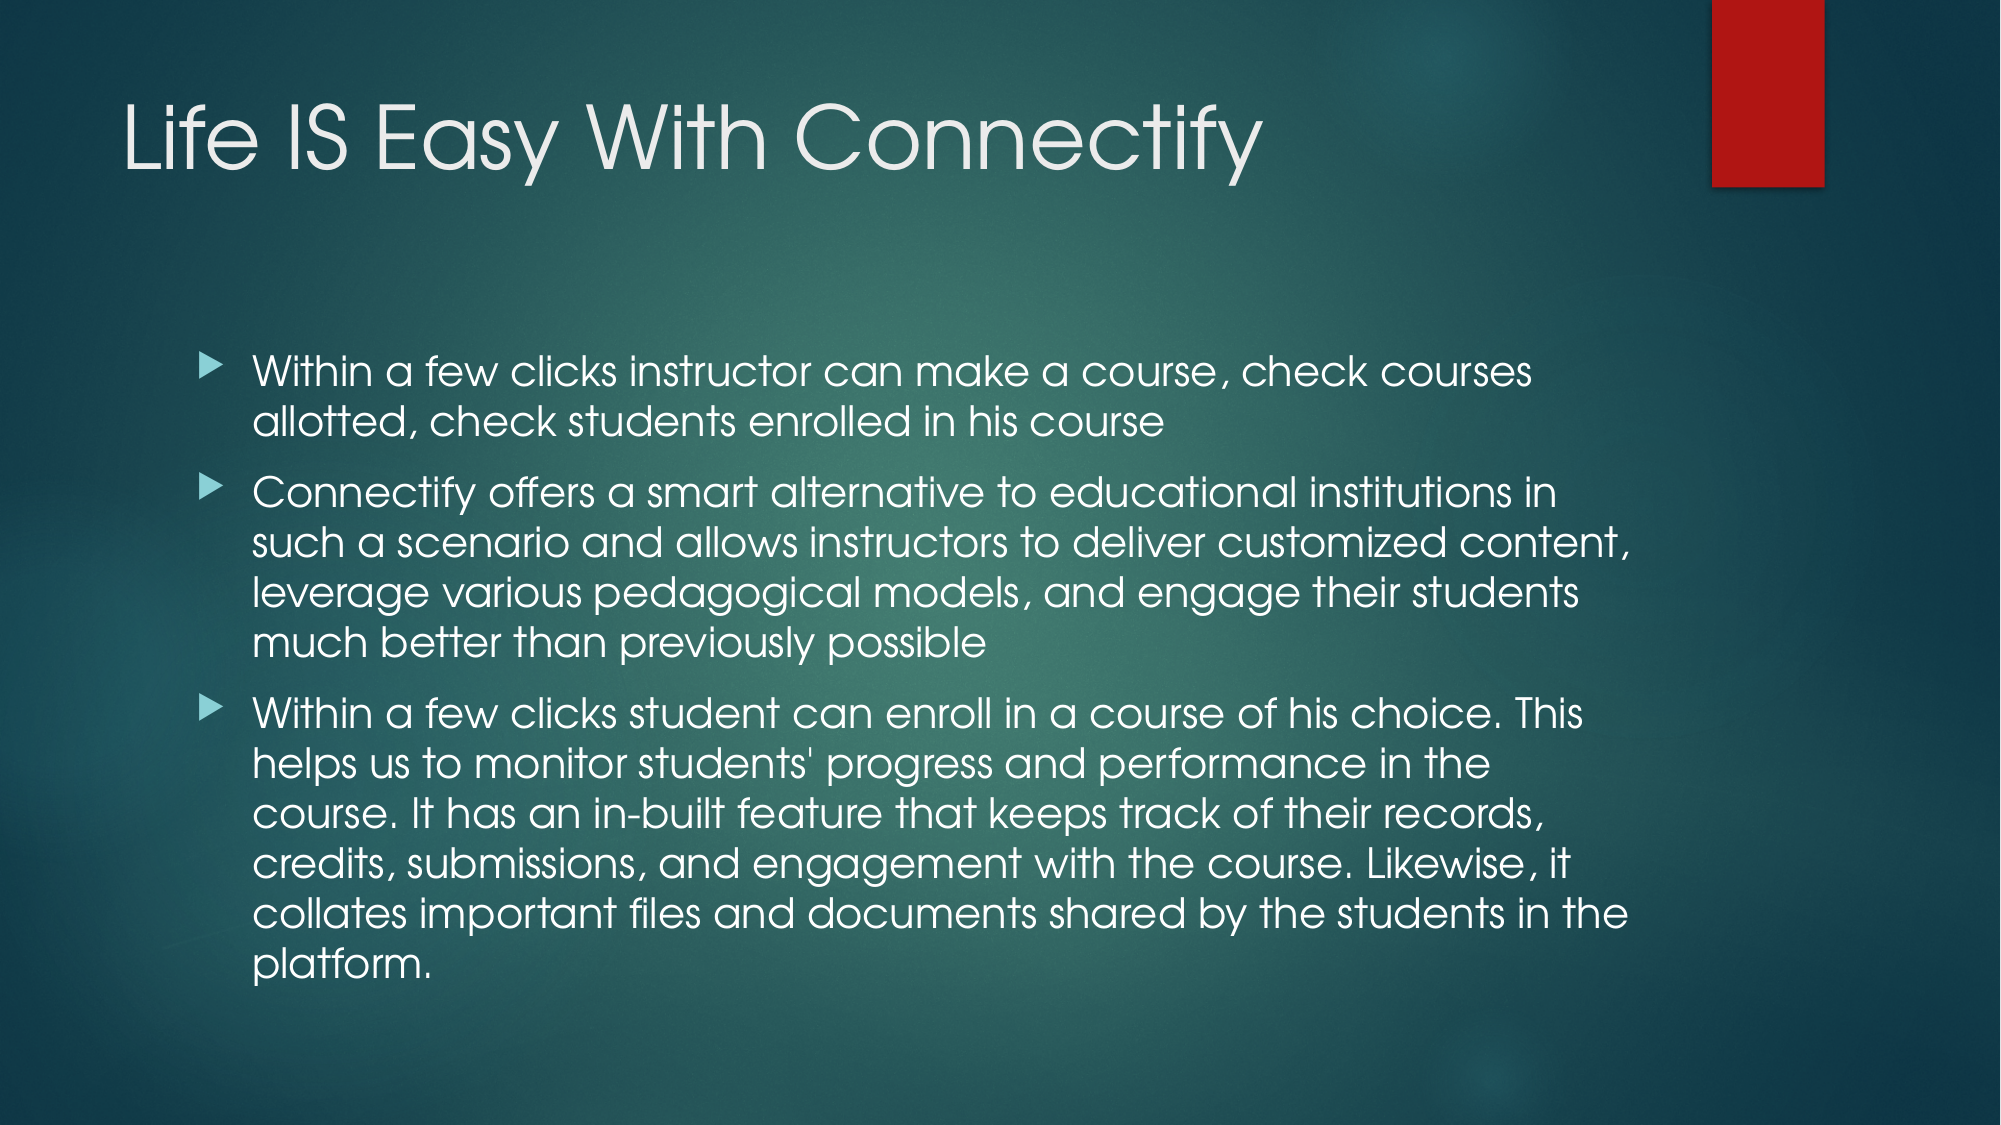

# Life IS Easy With Connectify
Within a few clicks instructor can make a course, check courses allotted, check students enrolled in his course
Connectify offers a smart alternative to educational institutions in such a scenario and allows instructors to deliver customized content, leverage various pedagogical models, and engage their students much better than previously possible
Within a few clicks student can enroll in a course of his choice. This helps us to monitor students' progress and performance in the course. It has an in-built feature that keeps track of their records, credits, submissions, and engagement with the course. Likewise, it collates important files and documents shared by the students in the platform.